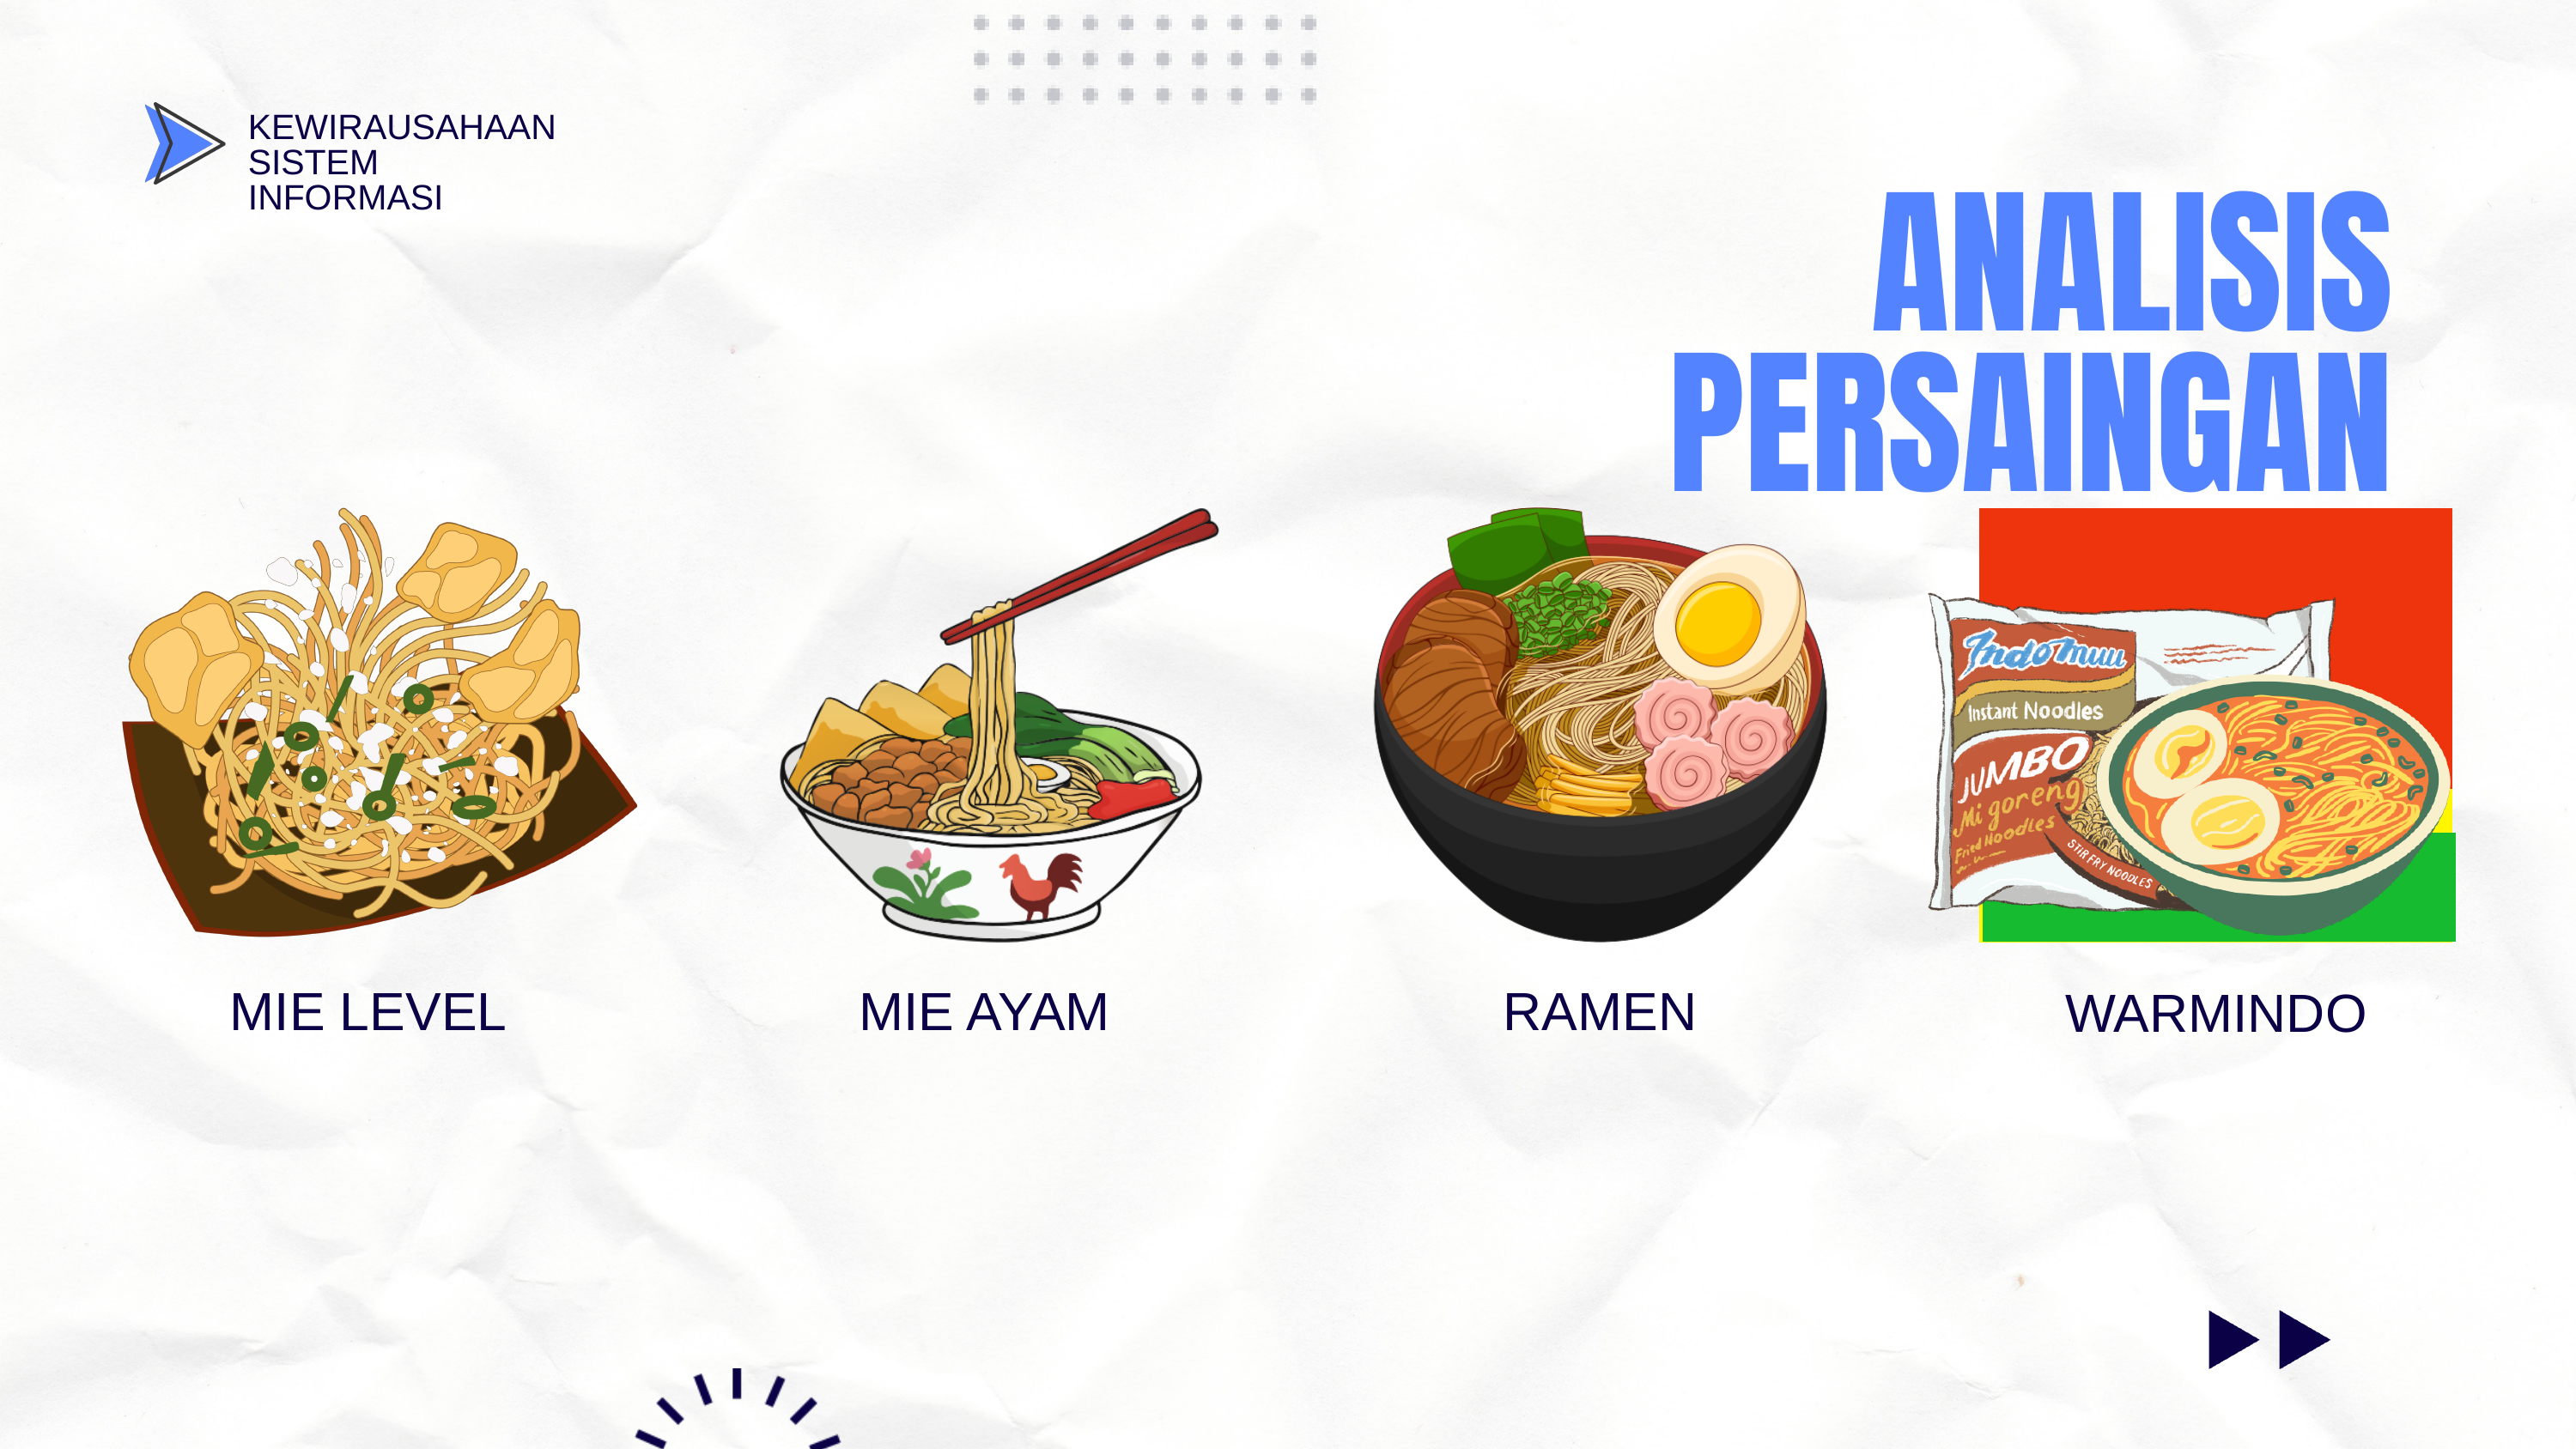

KEWIRAUSAHAAN
SISTEM INFORMASI
ANALISIS PERSAINGAN

MIE LEVEL

MIE AYAM

RAMEN

WARMINDO